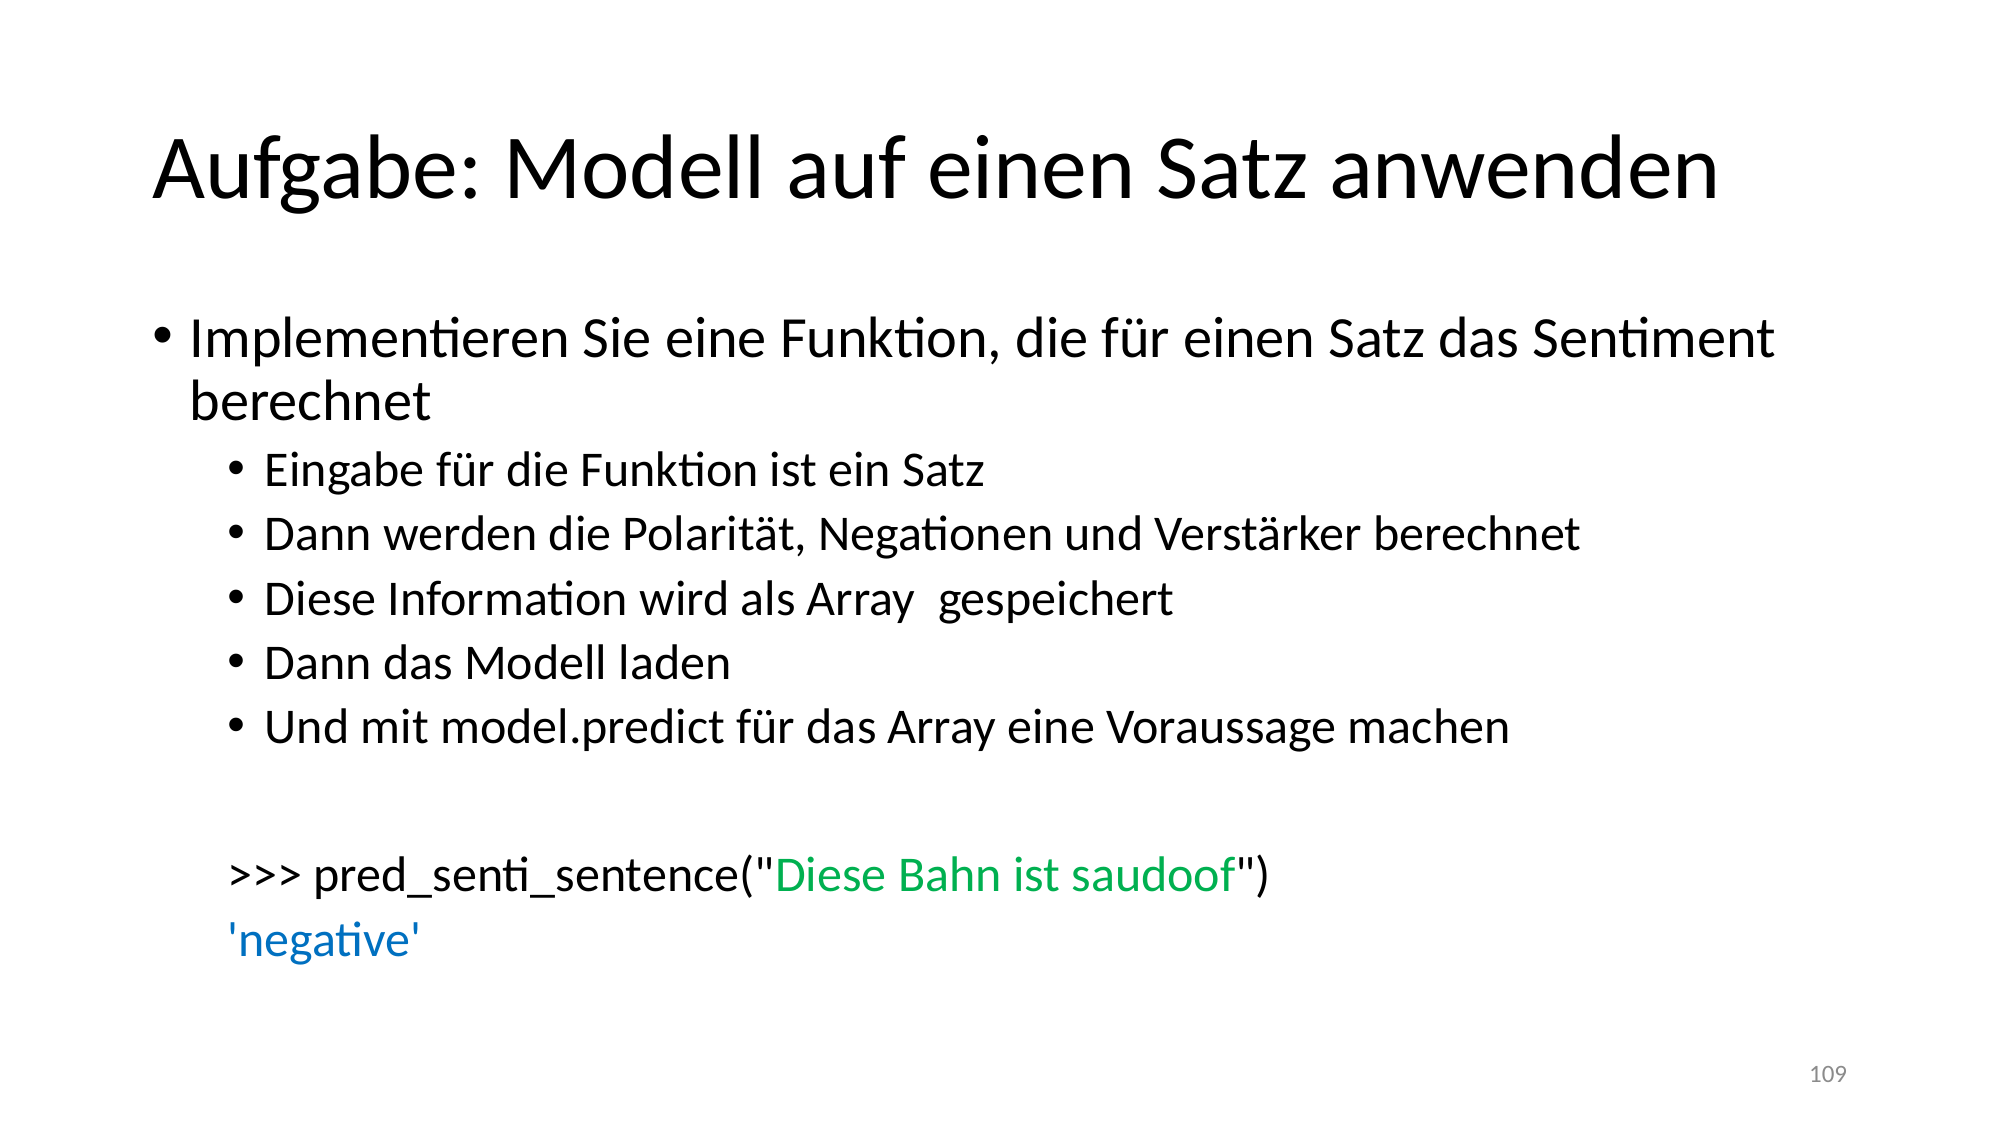

# Aufgabe: Modell auf einen Satz anwenden
Implementieren Sie eine Funktion, die für einen Satz das Sentiment berechnet
Eingabe für die Funktion ist ein Satz
Dann werden die Polarität, Negationen und Verstärker berechnet
Diese Information wird als Array  gespeichert
Dann das Modell laden
Und mit model.predict für das Array eine Voraussage machen

>>> pred_senti_sentence("Diese Bahn ist saudoof")
'negative'

109